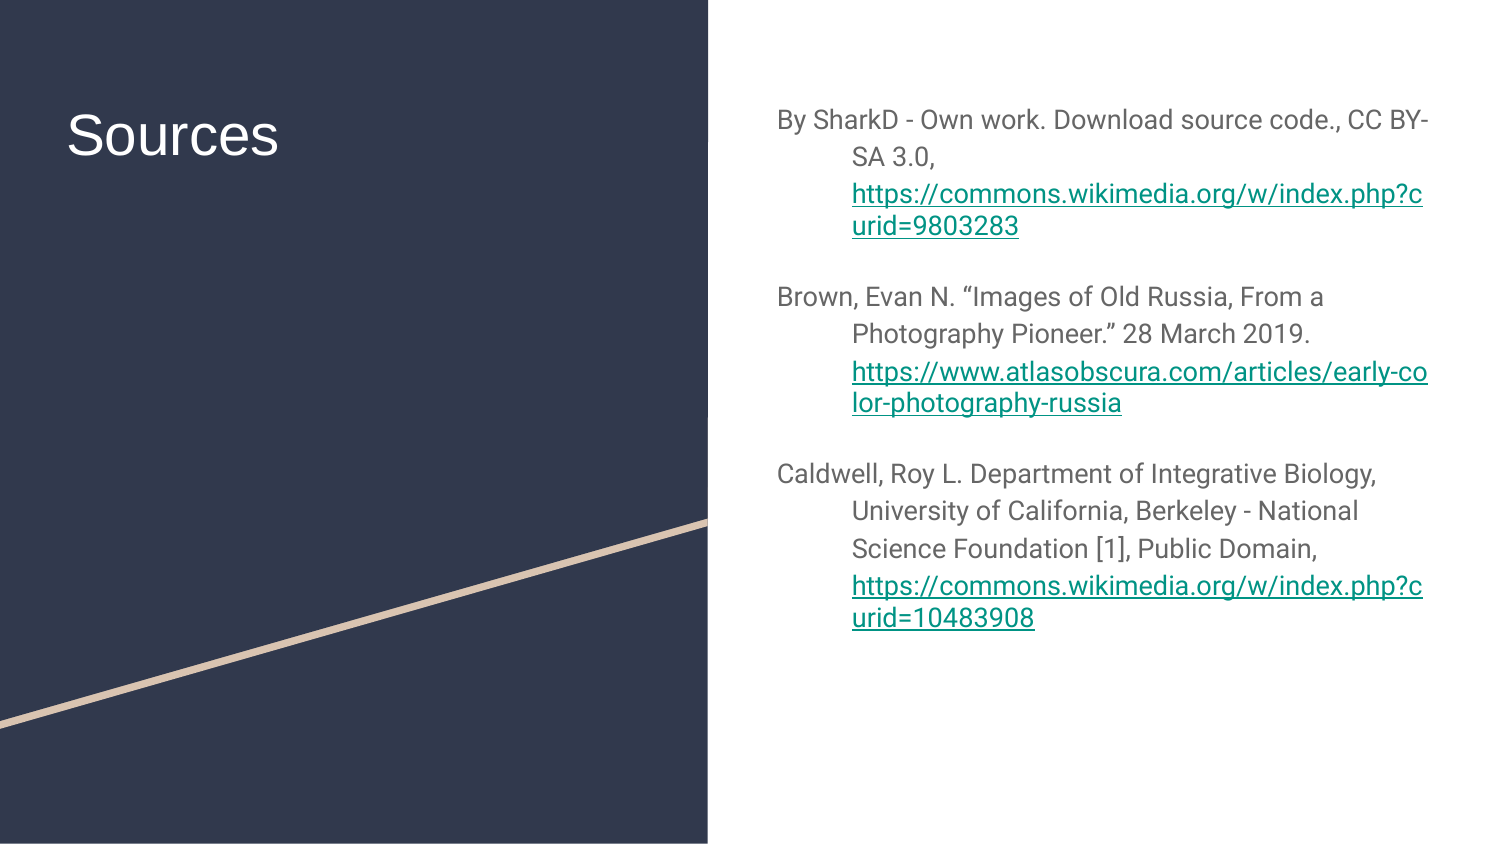

# Sources
By SharkD - Own work. Download source code., CC BY-SA 3.0, https://commons.wikimedia.org/w/index.php?curid=9803283
Brown, Evan N. “Images of Old Russia, From a Photography Pioneer.” 28 March 2019. https://www.atlasobscura.com/articles/early-color-photography-russia
Caldwell, Roy L. Department of Integrative Biology, University of California, Berkeley - National Science Foundation [1], Public Domain, https://commons.wikimedia.org/w/index.php?curid=10483908